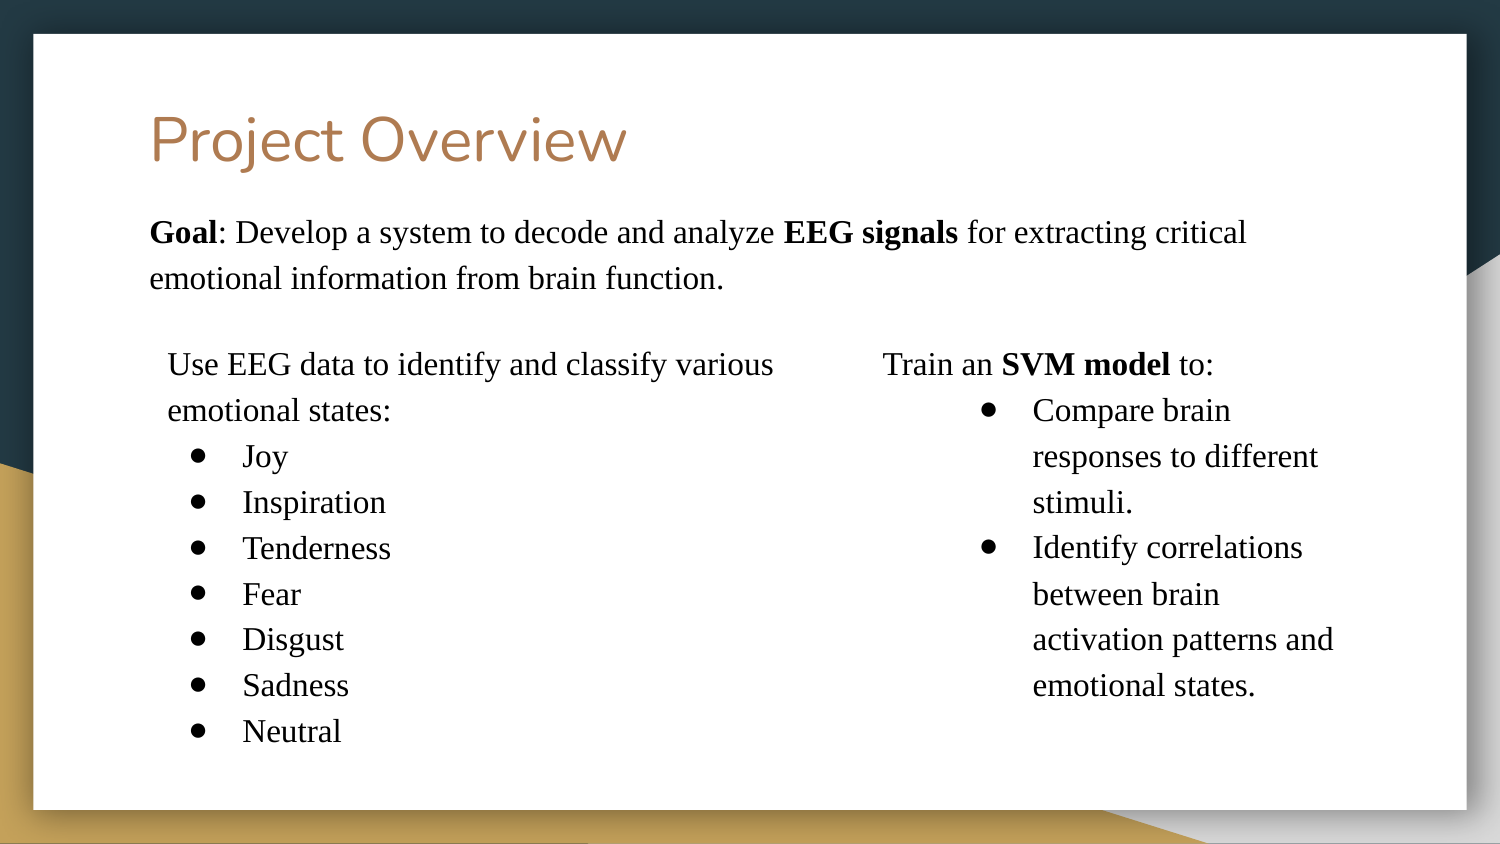

# Project Overview
Goal: Develop a system to decode and analyze EEG signals for extracting critical emotional information from brain function.
Use EEG data to identify and classify various emotional states:
Joy
Inspiration
Tenderness
Fear
Disgust
Sadness
Neutral
Train an SVM model to:
Compare brain responses to different stimuli.
Identify correlations between brain activation patterns and emotional states.